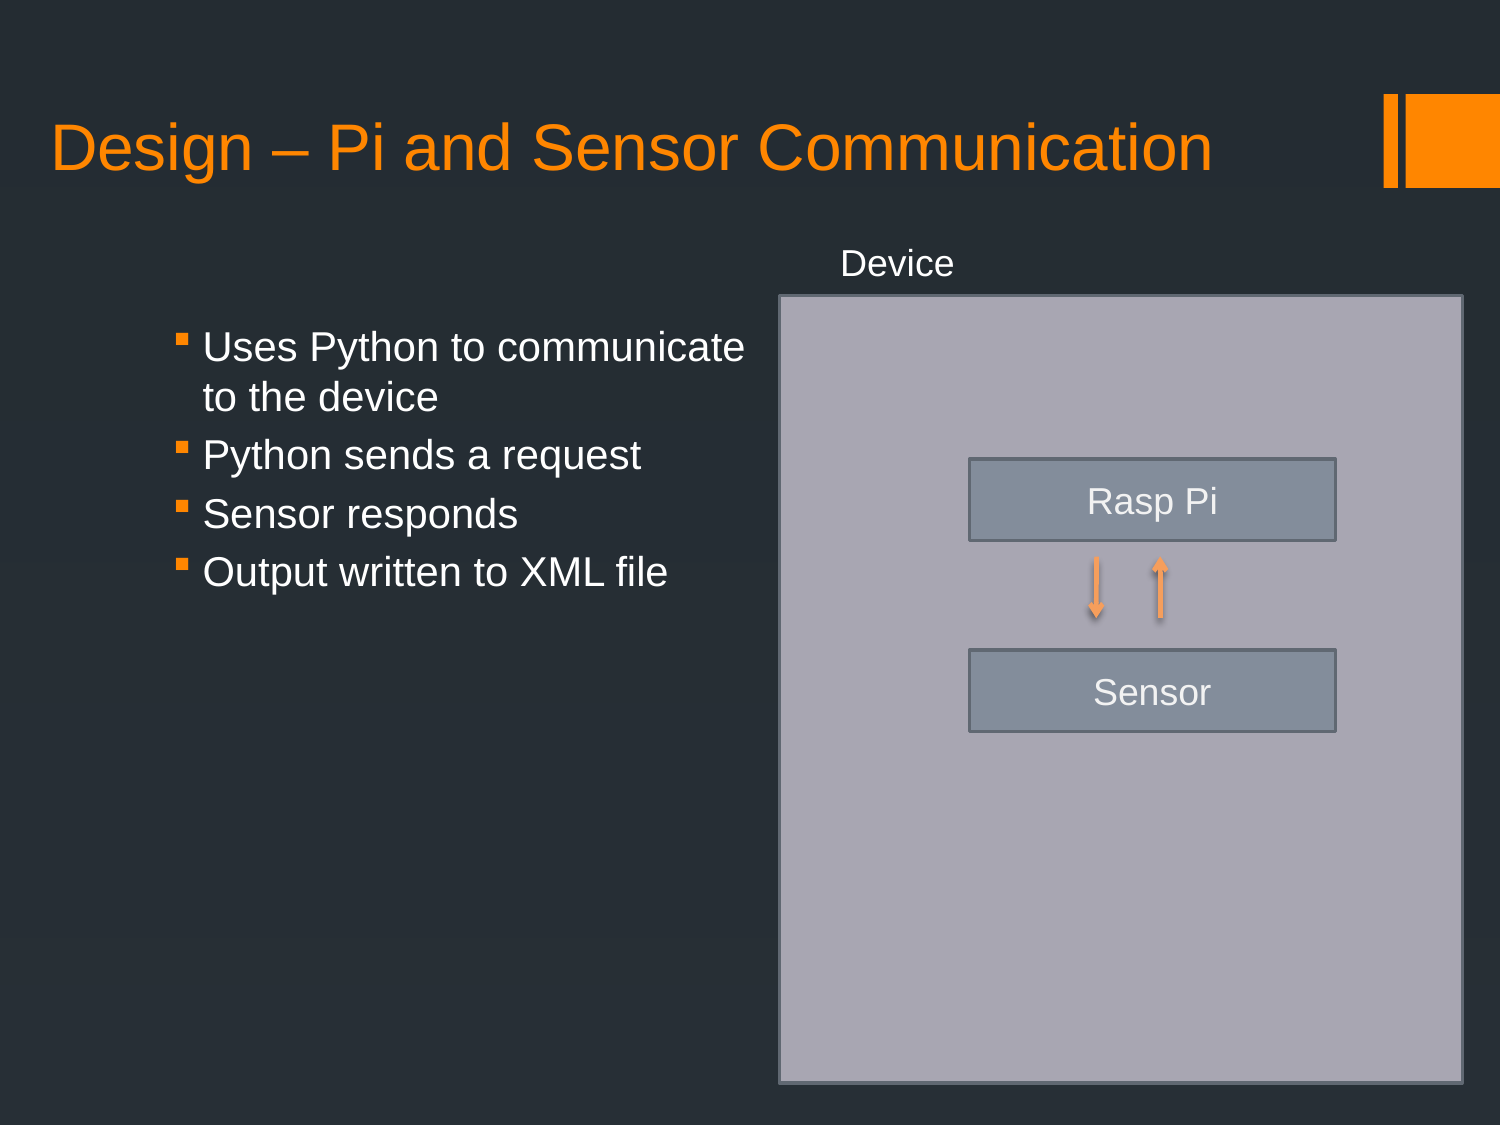

# Design – Pi and Sensor Communication
Device

Rasp Pi
Sensor
Uses Python to communicate to the device
Python sends a request
Sensor responds
Output written to XML file